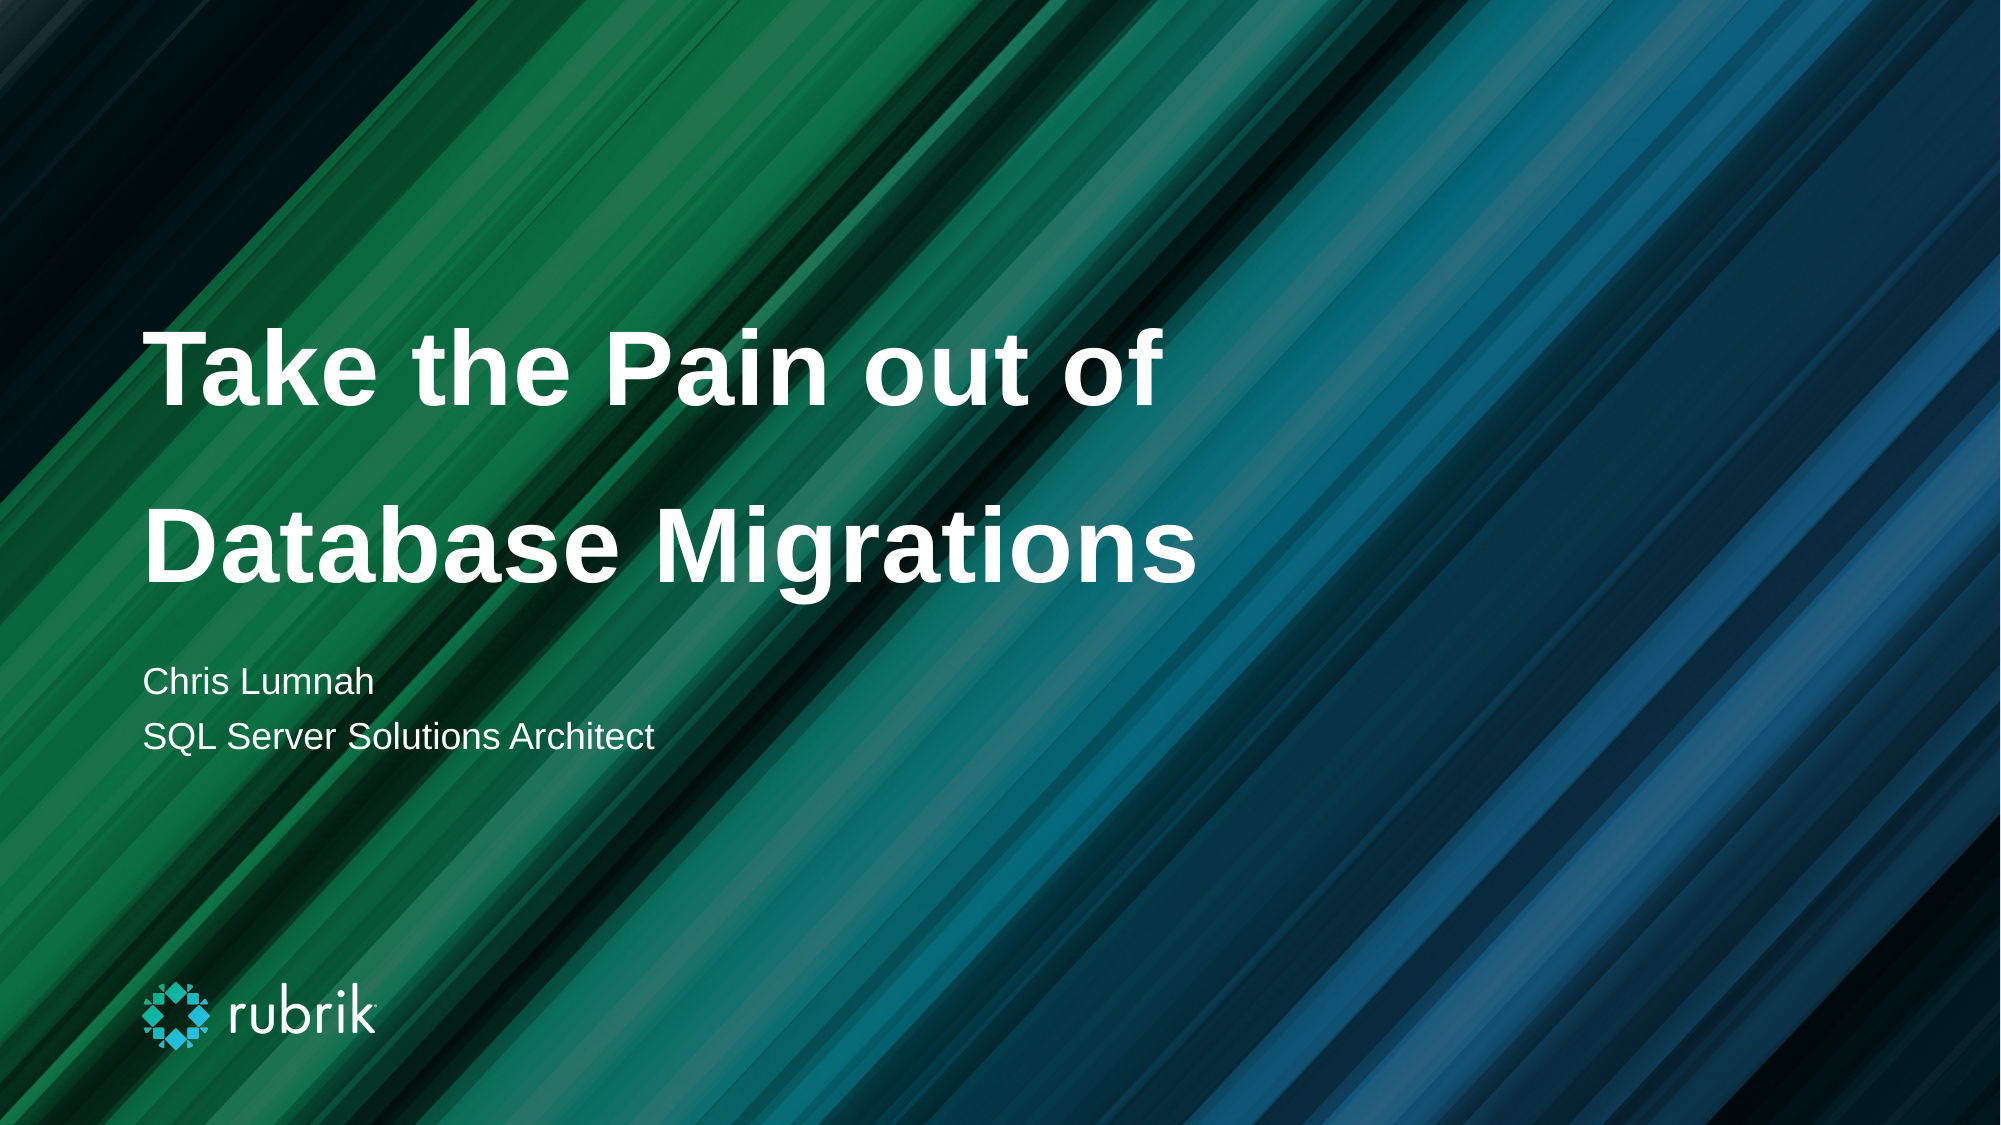

# Take the Pain out of Database Migrations
Chris Lumnah
SQL Server Solutions Architect